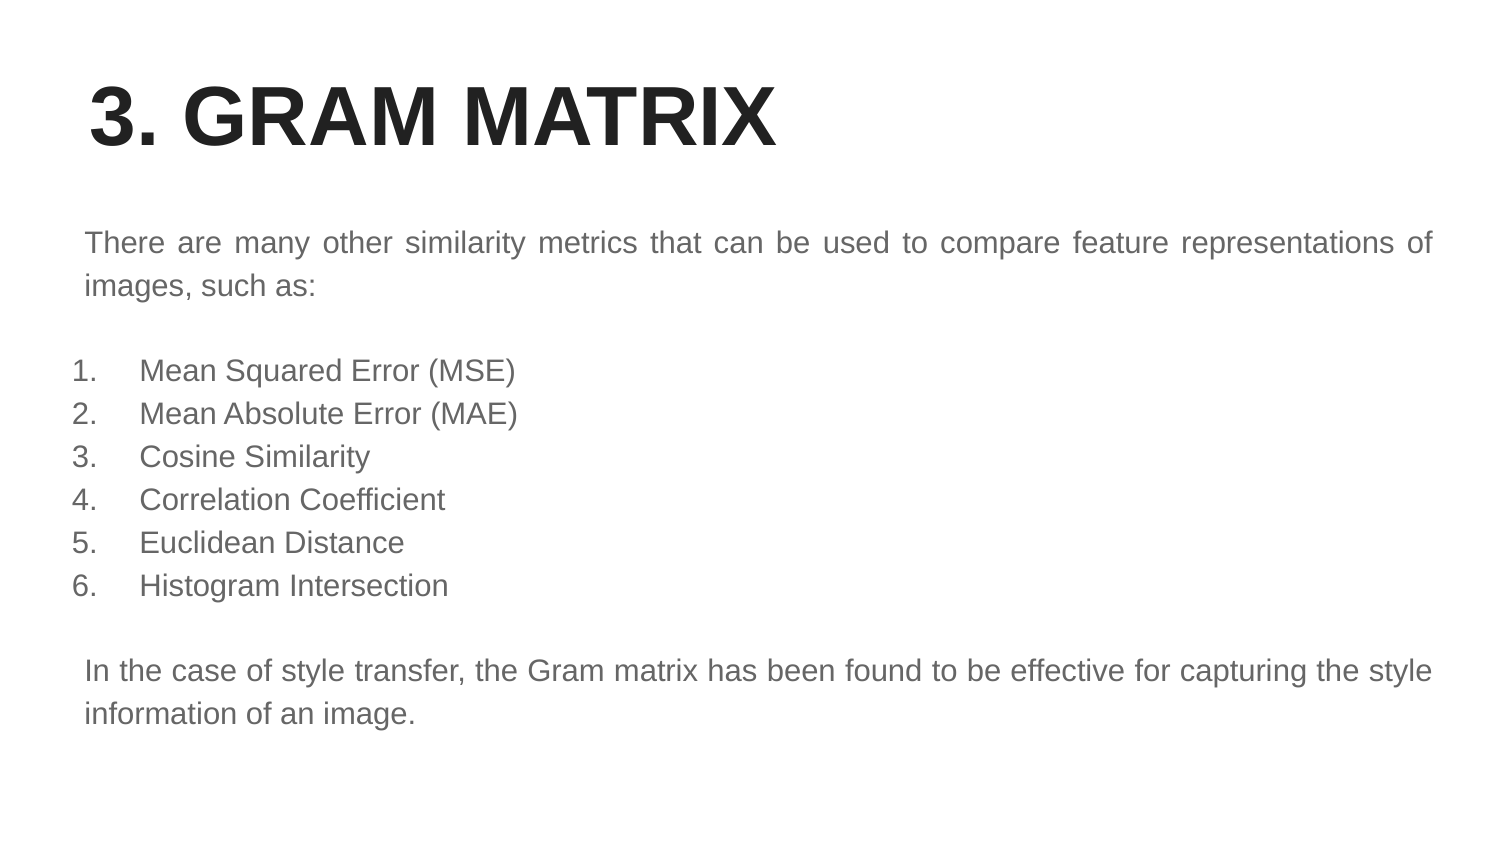

# 3. GRAM MATRIX
There are many other similarity metrics that can be used to compare feature representations of images, such as:

Mean Squared Error (MSE)
Mean Absolute Error (MAE)
Cosine Similarity
Correlation Coefficient
Euclidean Distance
Histogram Intersection

In the case of style transfer, the Gram matrix has been found to be effective for capturing the style information of an image.